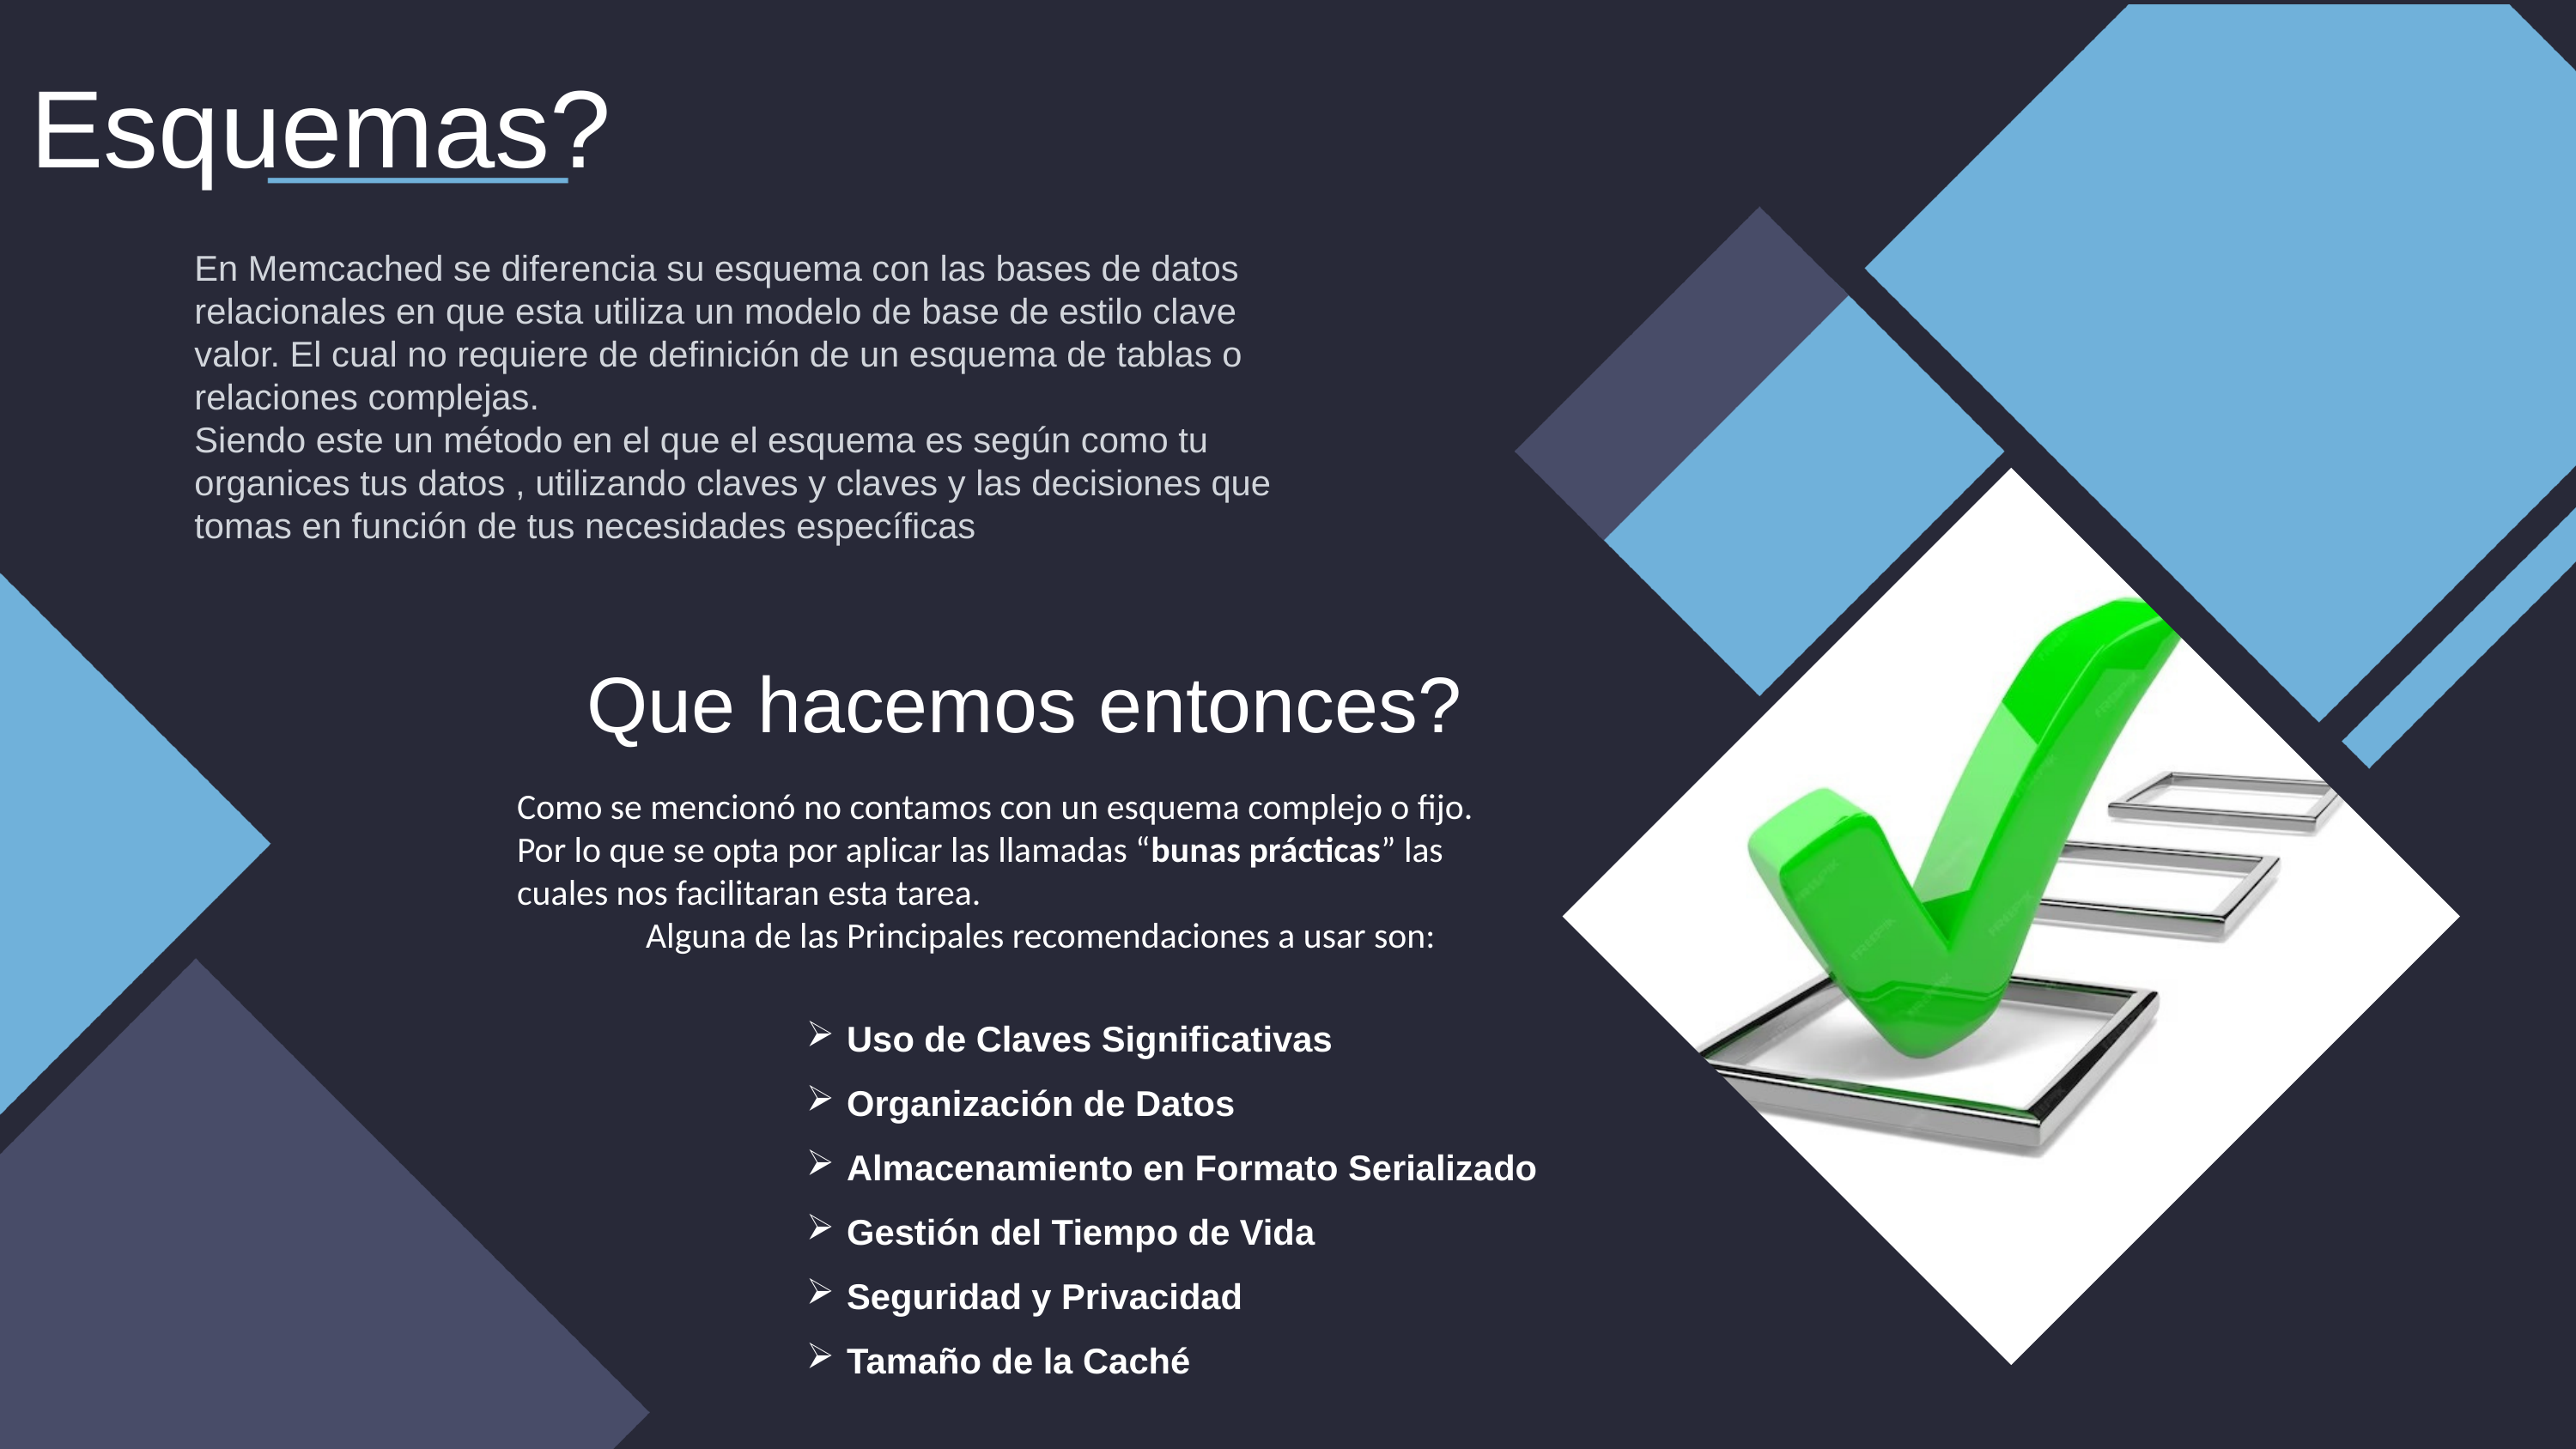

Esquemas?

En Memcached se diferencia su esquema con las bases de datos relacionales en que esta utiliza un modelo de base de estilo clave valor. El cual no requiere de definición de un esquema de tablas o relaciones complejas.
Siendo este un método en el que el esquema es según como tu organices tus datos , utilizando claves y claves y las decisiones que tomas en función de tus necesidades específicas

Que hacemos entonces?
Como se mencionó no contamos con un esquema complejo o fijo.
Por lo que se opta por aplicar las llamadas “bunas prácticas” las cuales nos facilitaran esta tarea.
	Alguna de las Principales recomendaciones a usar son:
Uso de Claves Significativas
Organización de Datos
Almacenamiento en Formato Serializado
Gestión del Tiempo de Vida
Seguridad y Privacidad
Tamaño de la Caché